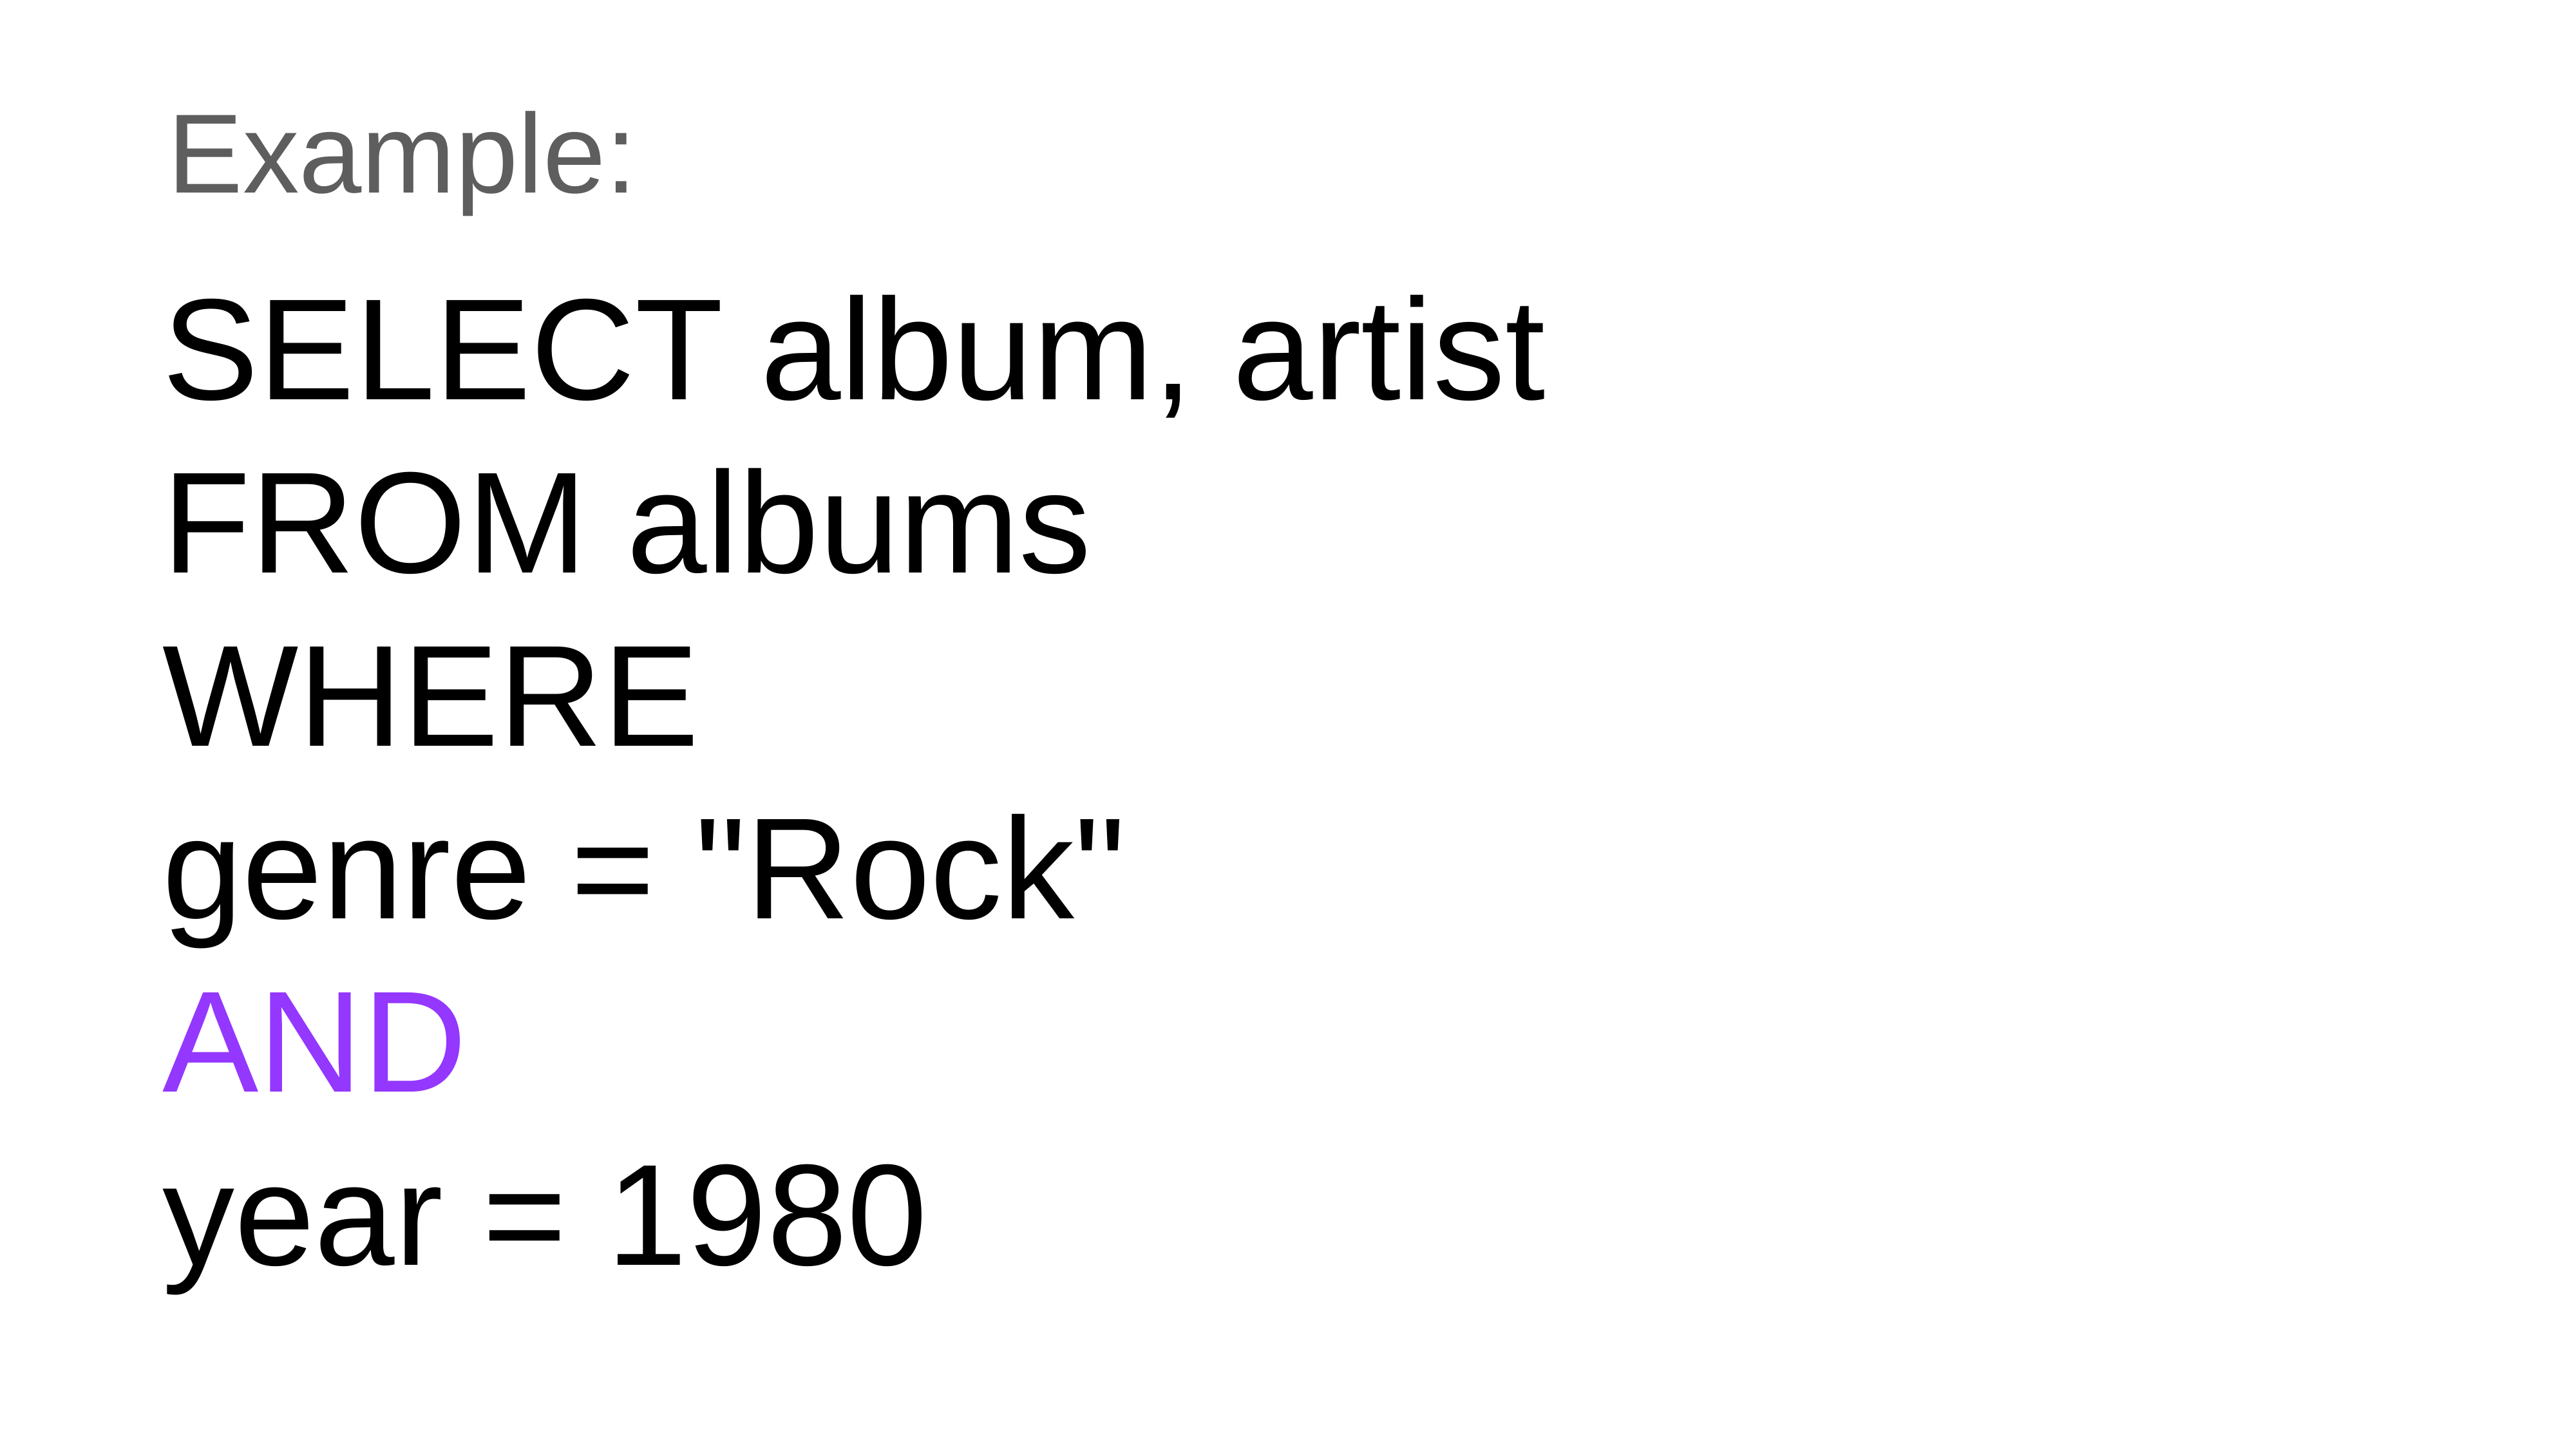

Example:
SELECT album, artist
FROM albums
WHERE
genre = "Rock"
AND
year = 1980